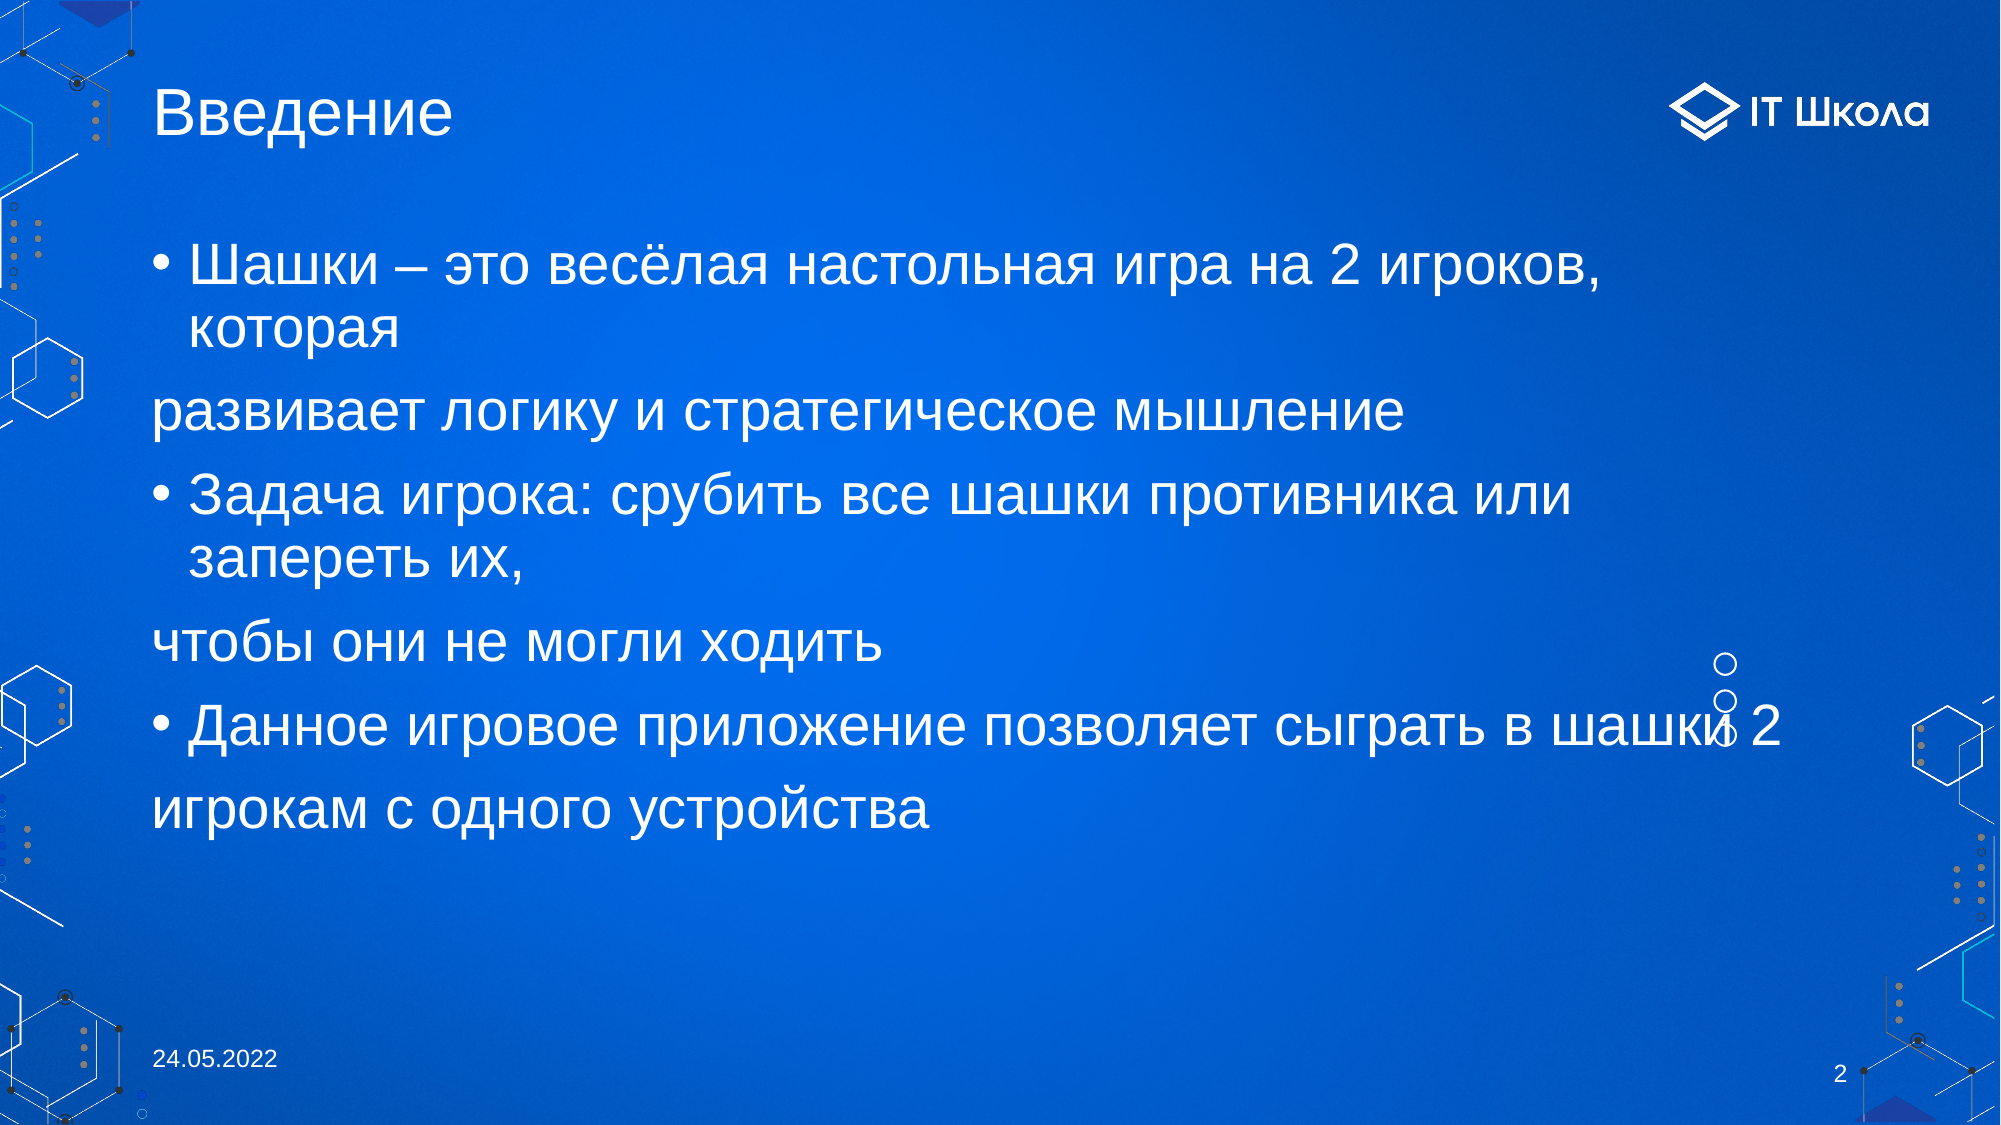

# Введение
Шашки – это весёлая настольная игра на 2 игроков, которая
развивает логику и стратегическое мышление
Задача игрока: срубить все шашки противника или запереть их,
чтобы они не могли ходить
Данное игровое приложение позволяет сыграть в шашки 2
игрокам с одного устройства

24.05.2022

2